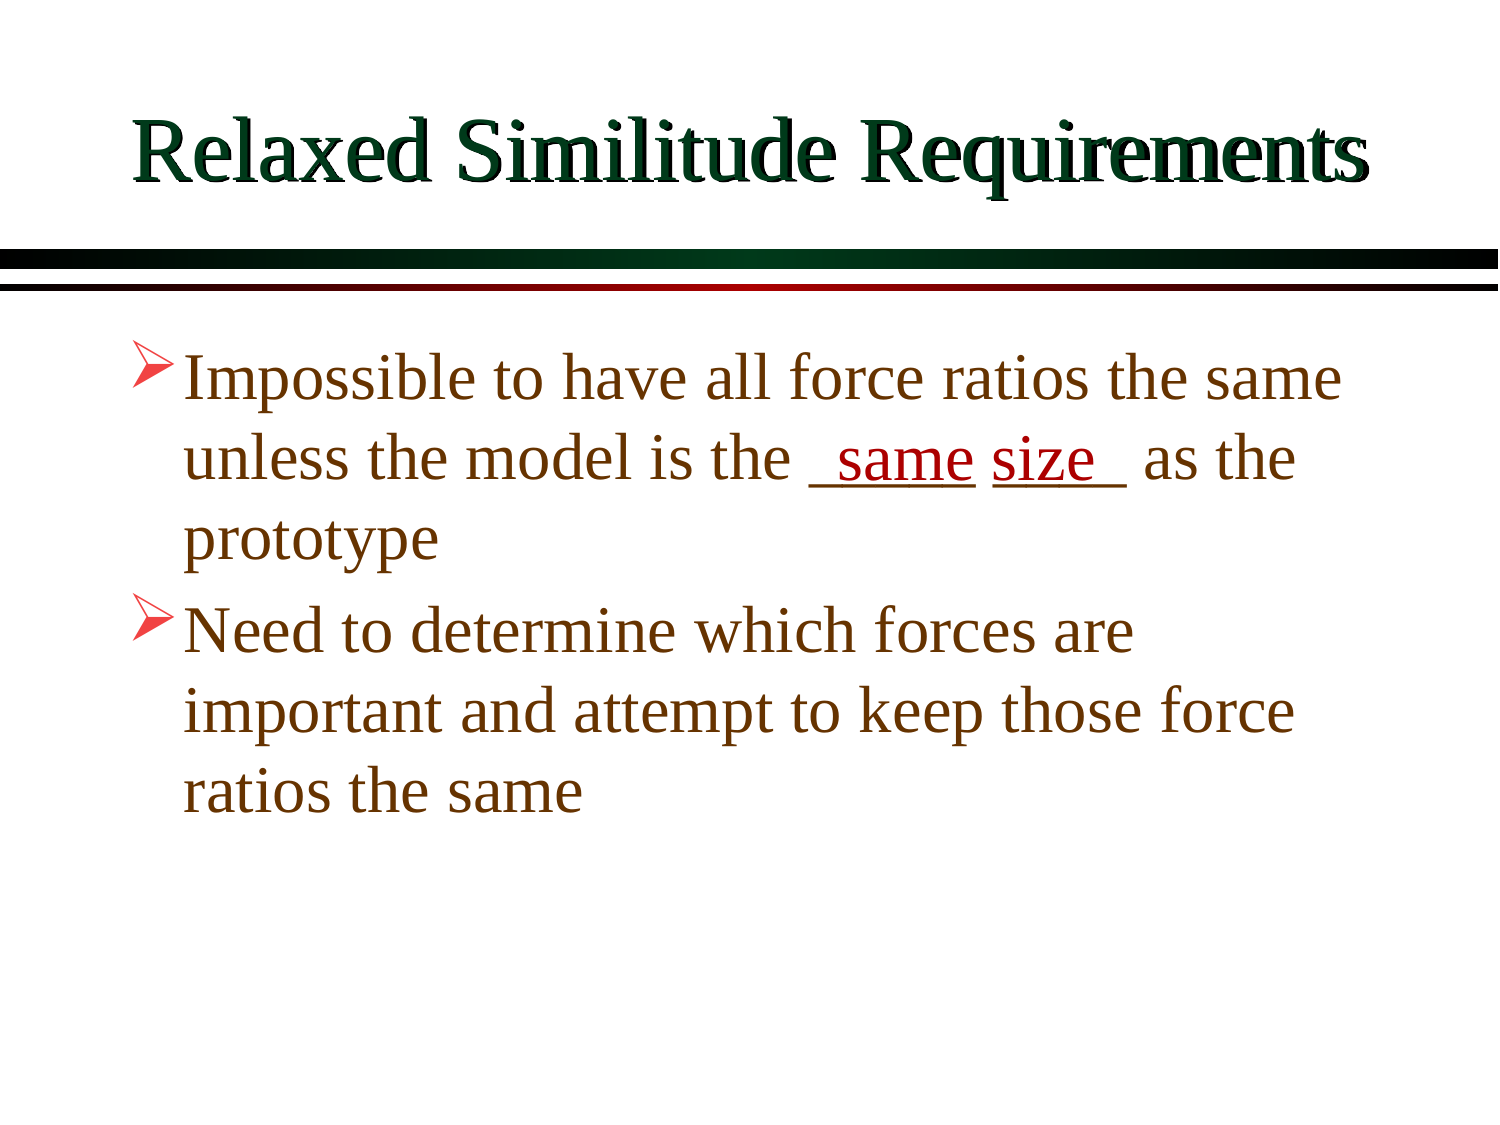

# Relaxed Similitude Requirements
Impossible to have all force ratios the same unless the model is the _____ ____ as the prototype
Need to determine which forces are important and attempt to keep those force ratios the same

same size